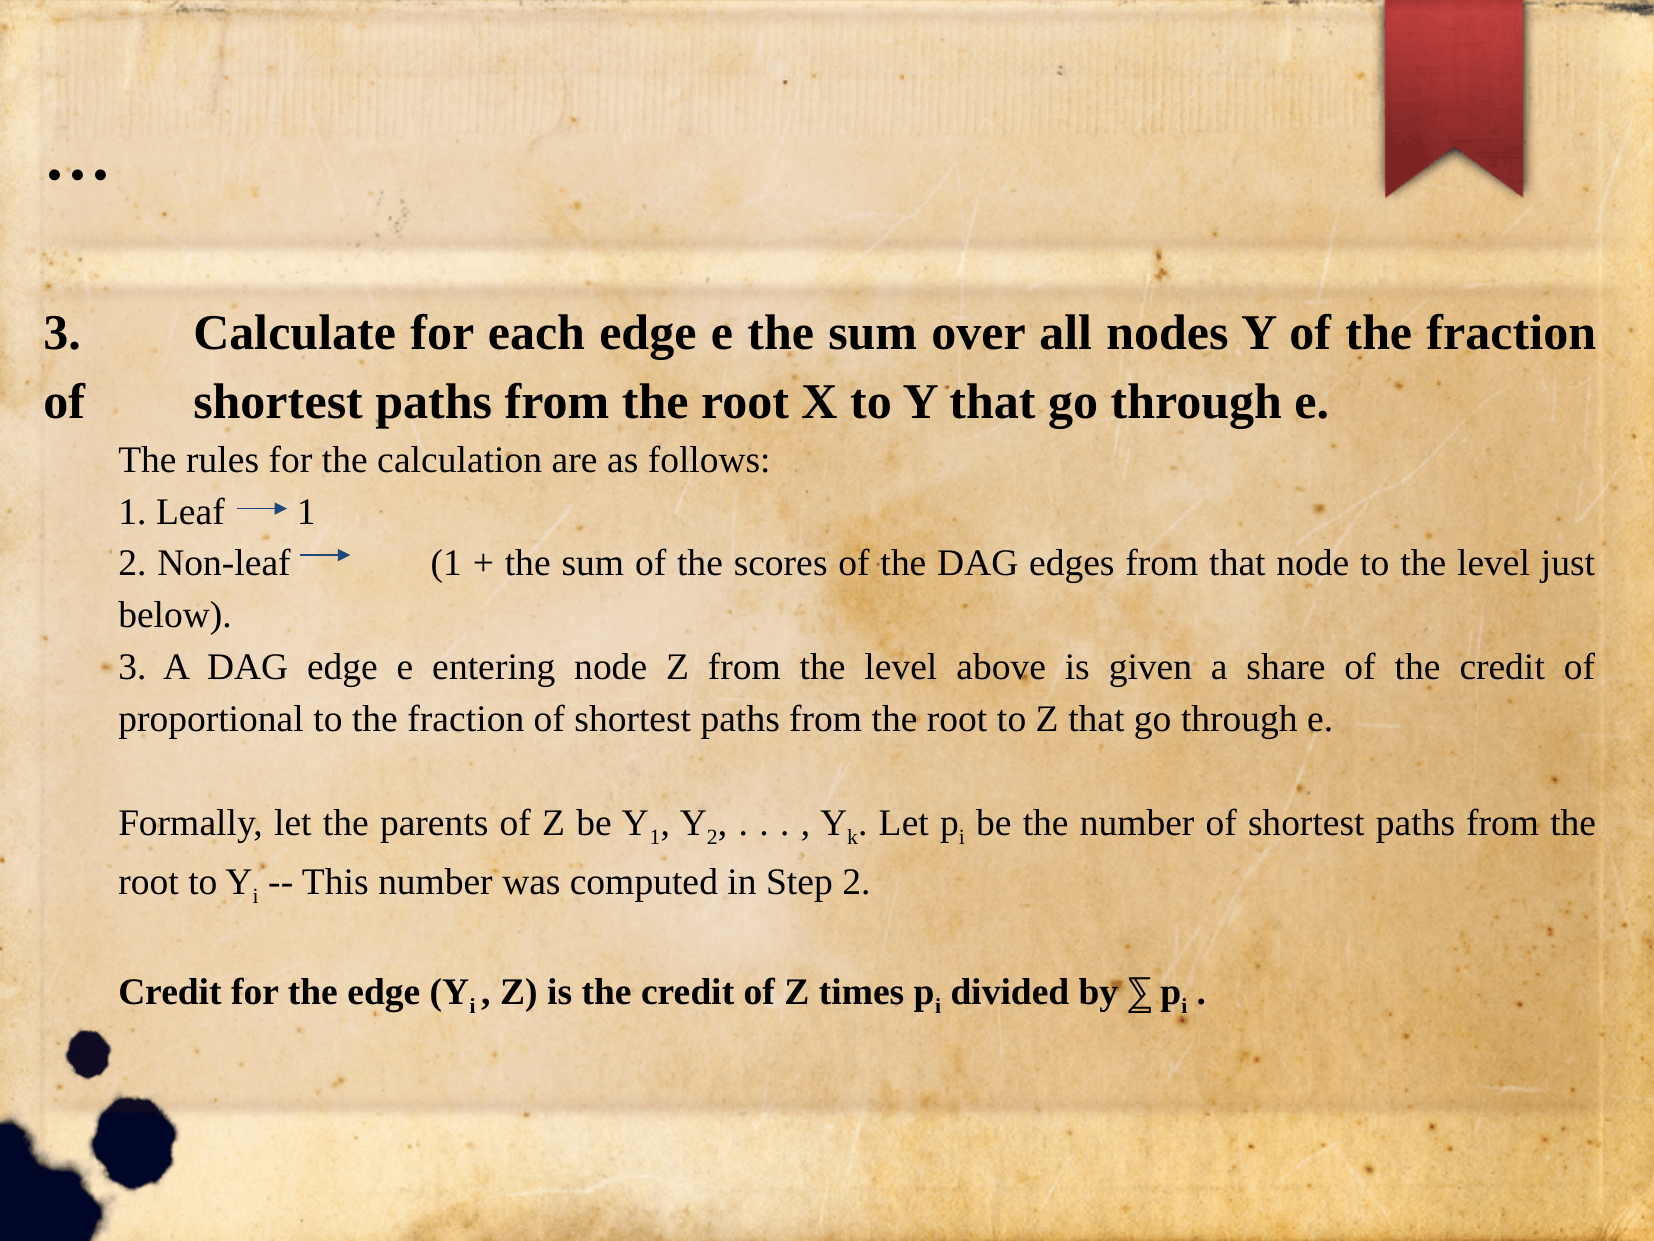

...
3.	Calculate for each edge e the sum over all nodes Y of the fraction of	shortest paths from the root X to Y that go through e.
The rules for the calculation are as follows:
1. Leaf 	   1
2. Non-leaf	 (1 + the sum of the scores of the DAG edges from that node to the level just below).
3. A DAG edge e entering node Z from the level above is given a share of the credit of proportional to the fraction of shortest paths from the root to Z that go through e.

Formally, let the parents of Z be Y1, Y2, . . . , Yk. Let pi be the number of shortest paths from the root to Yi -- This number was computed in Step 2.

Credit for the edge (Yi , Z) is the credit of Z times pi divided by ⅀ pi .